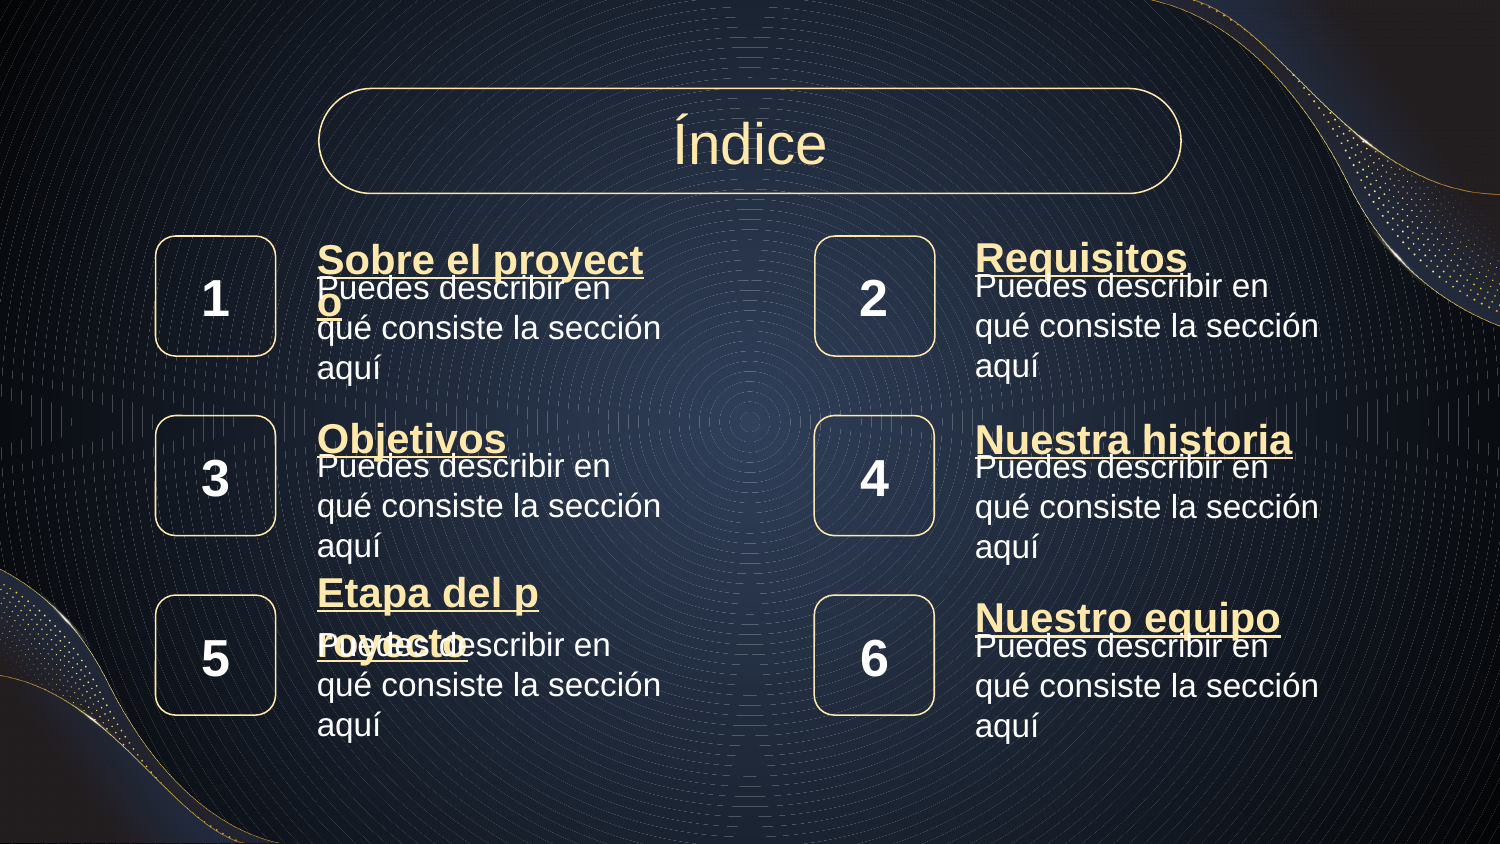

Índice

Requisitos
# Sobre el proyecto

1
2
Puedes describir en qué consiste la sección aquí
Puedes describir en qué consiste la sección aquí
Objetivos
Nuestra historia

3
4
Puedes describir en qué consiste la sección aquí
Puedes describir en qué consiste la sección aquí
Etapa del proyecto
Nuestro equipo

5
6
Puedes describir en qué consiste la sección aquí
Puedes describir en qué consiste la sección aquí